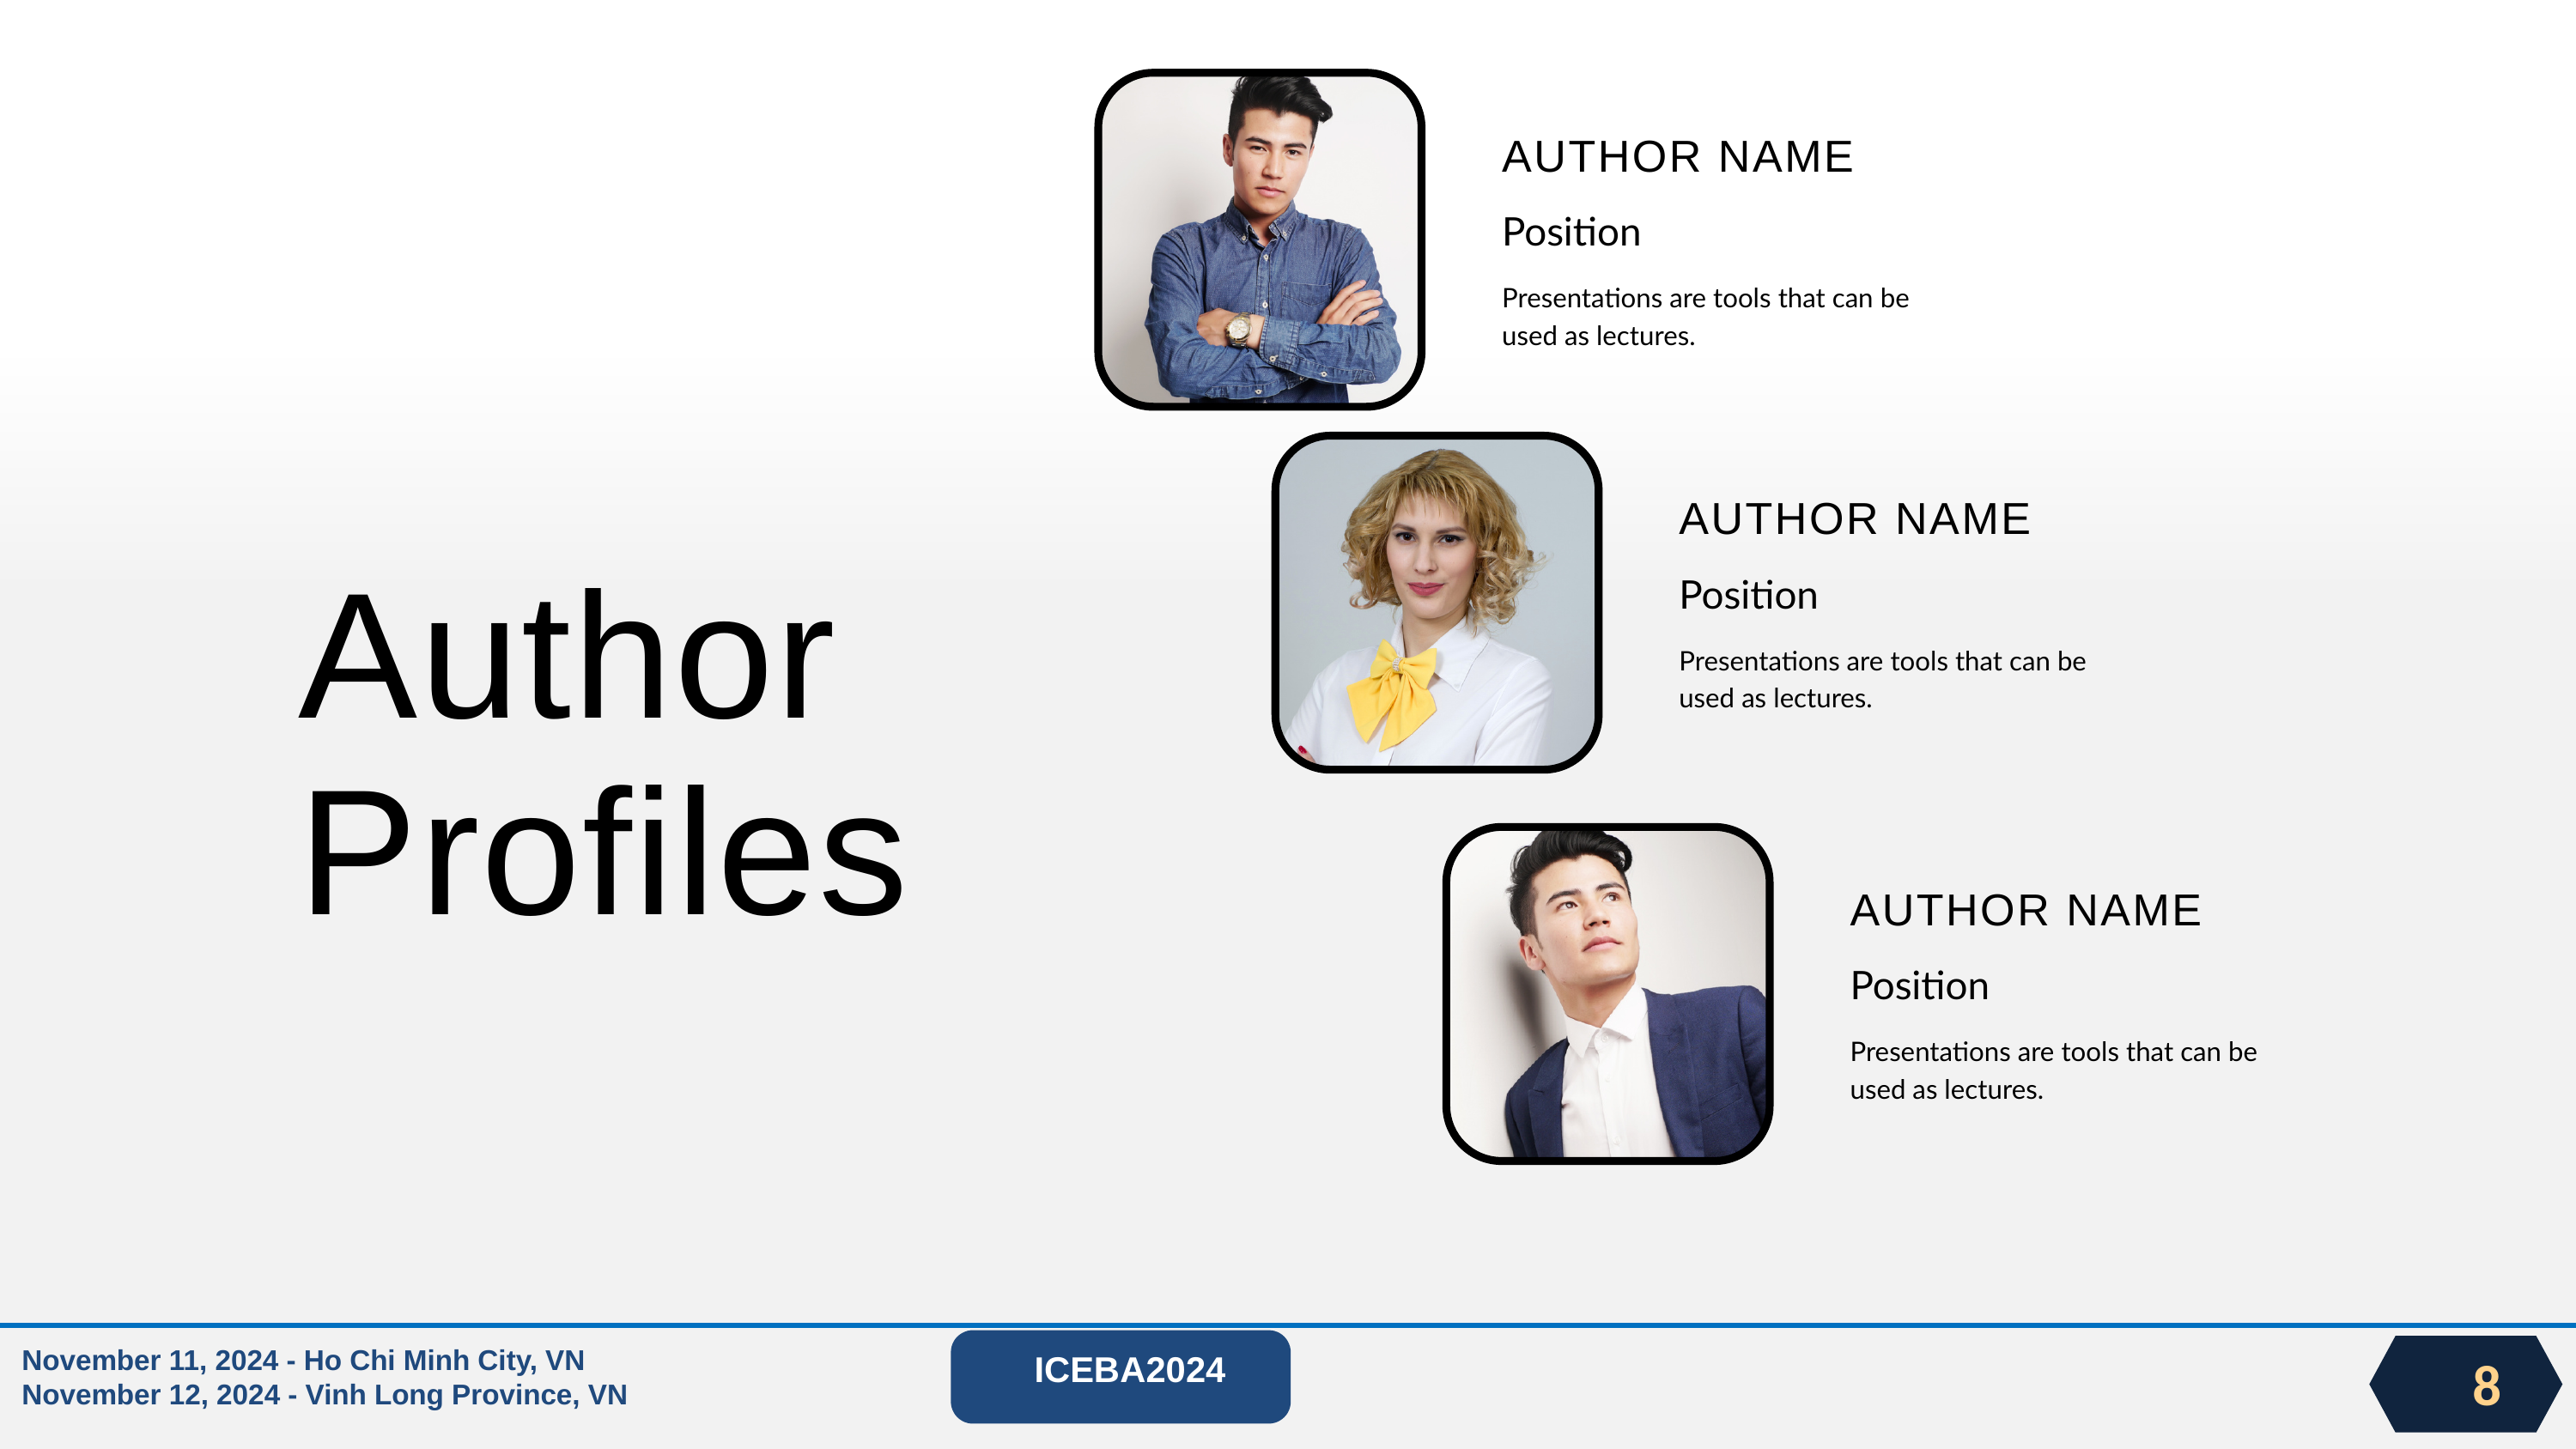

AUTHOR NAME
Position
Presentations are tools that can be used as lectures.

AUTHOR NAME
Author Profiles
Position
Presentations are tools that can be used as lectures.

AUTHOR NAME
Position
Presentations are tools that can be used as lectures.
8